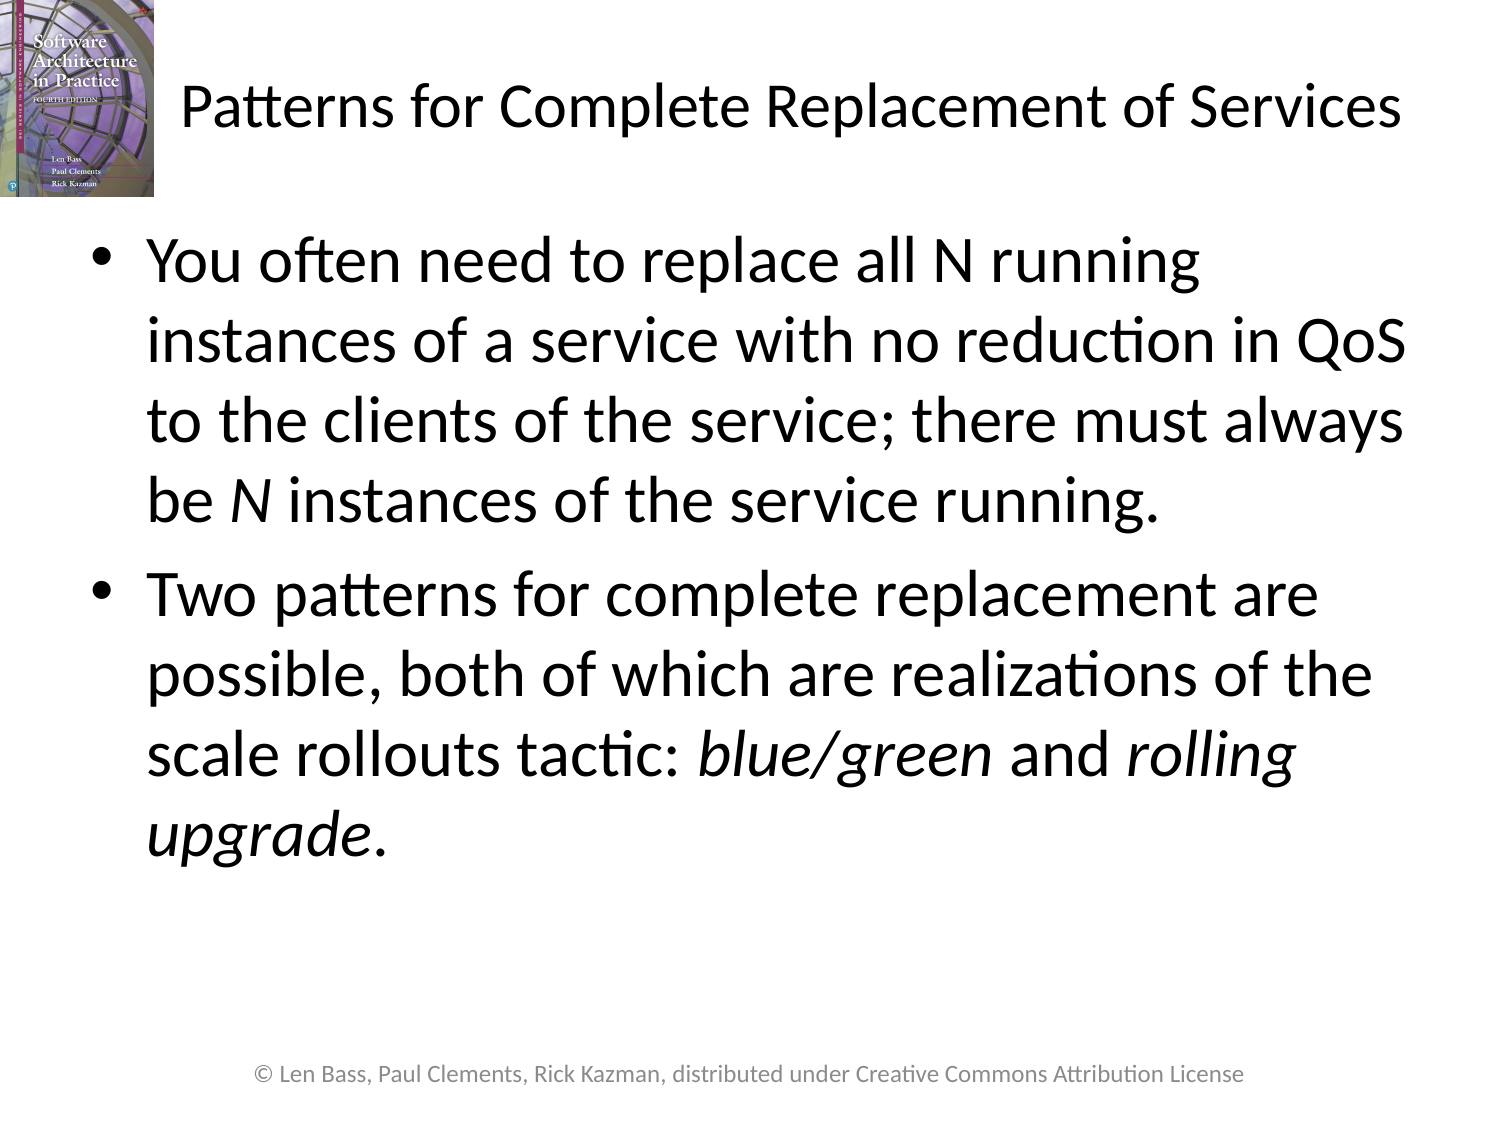

# Patterns for Complete Replacement of Services
You often need to replace all N running instances of a service with no reduction in QoS to the clients of the service; there must always be N instances of the service running.
Two patterns for complete replacement are possible, both of which are realizations of the scale rollouts tactic: blue/green and rolling upgrade.
© Len Bass, Paul Clements, Rick Kazman, distributed under Creative Commons Attribution License